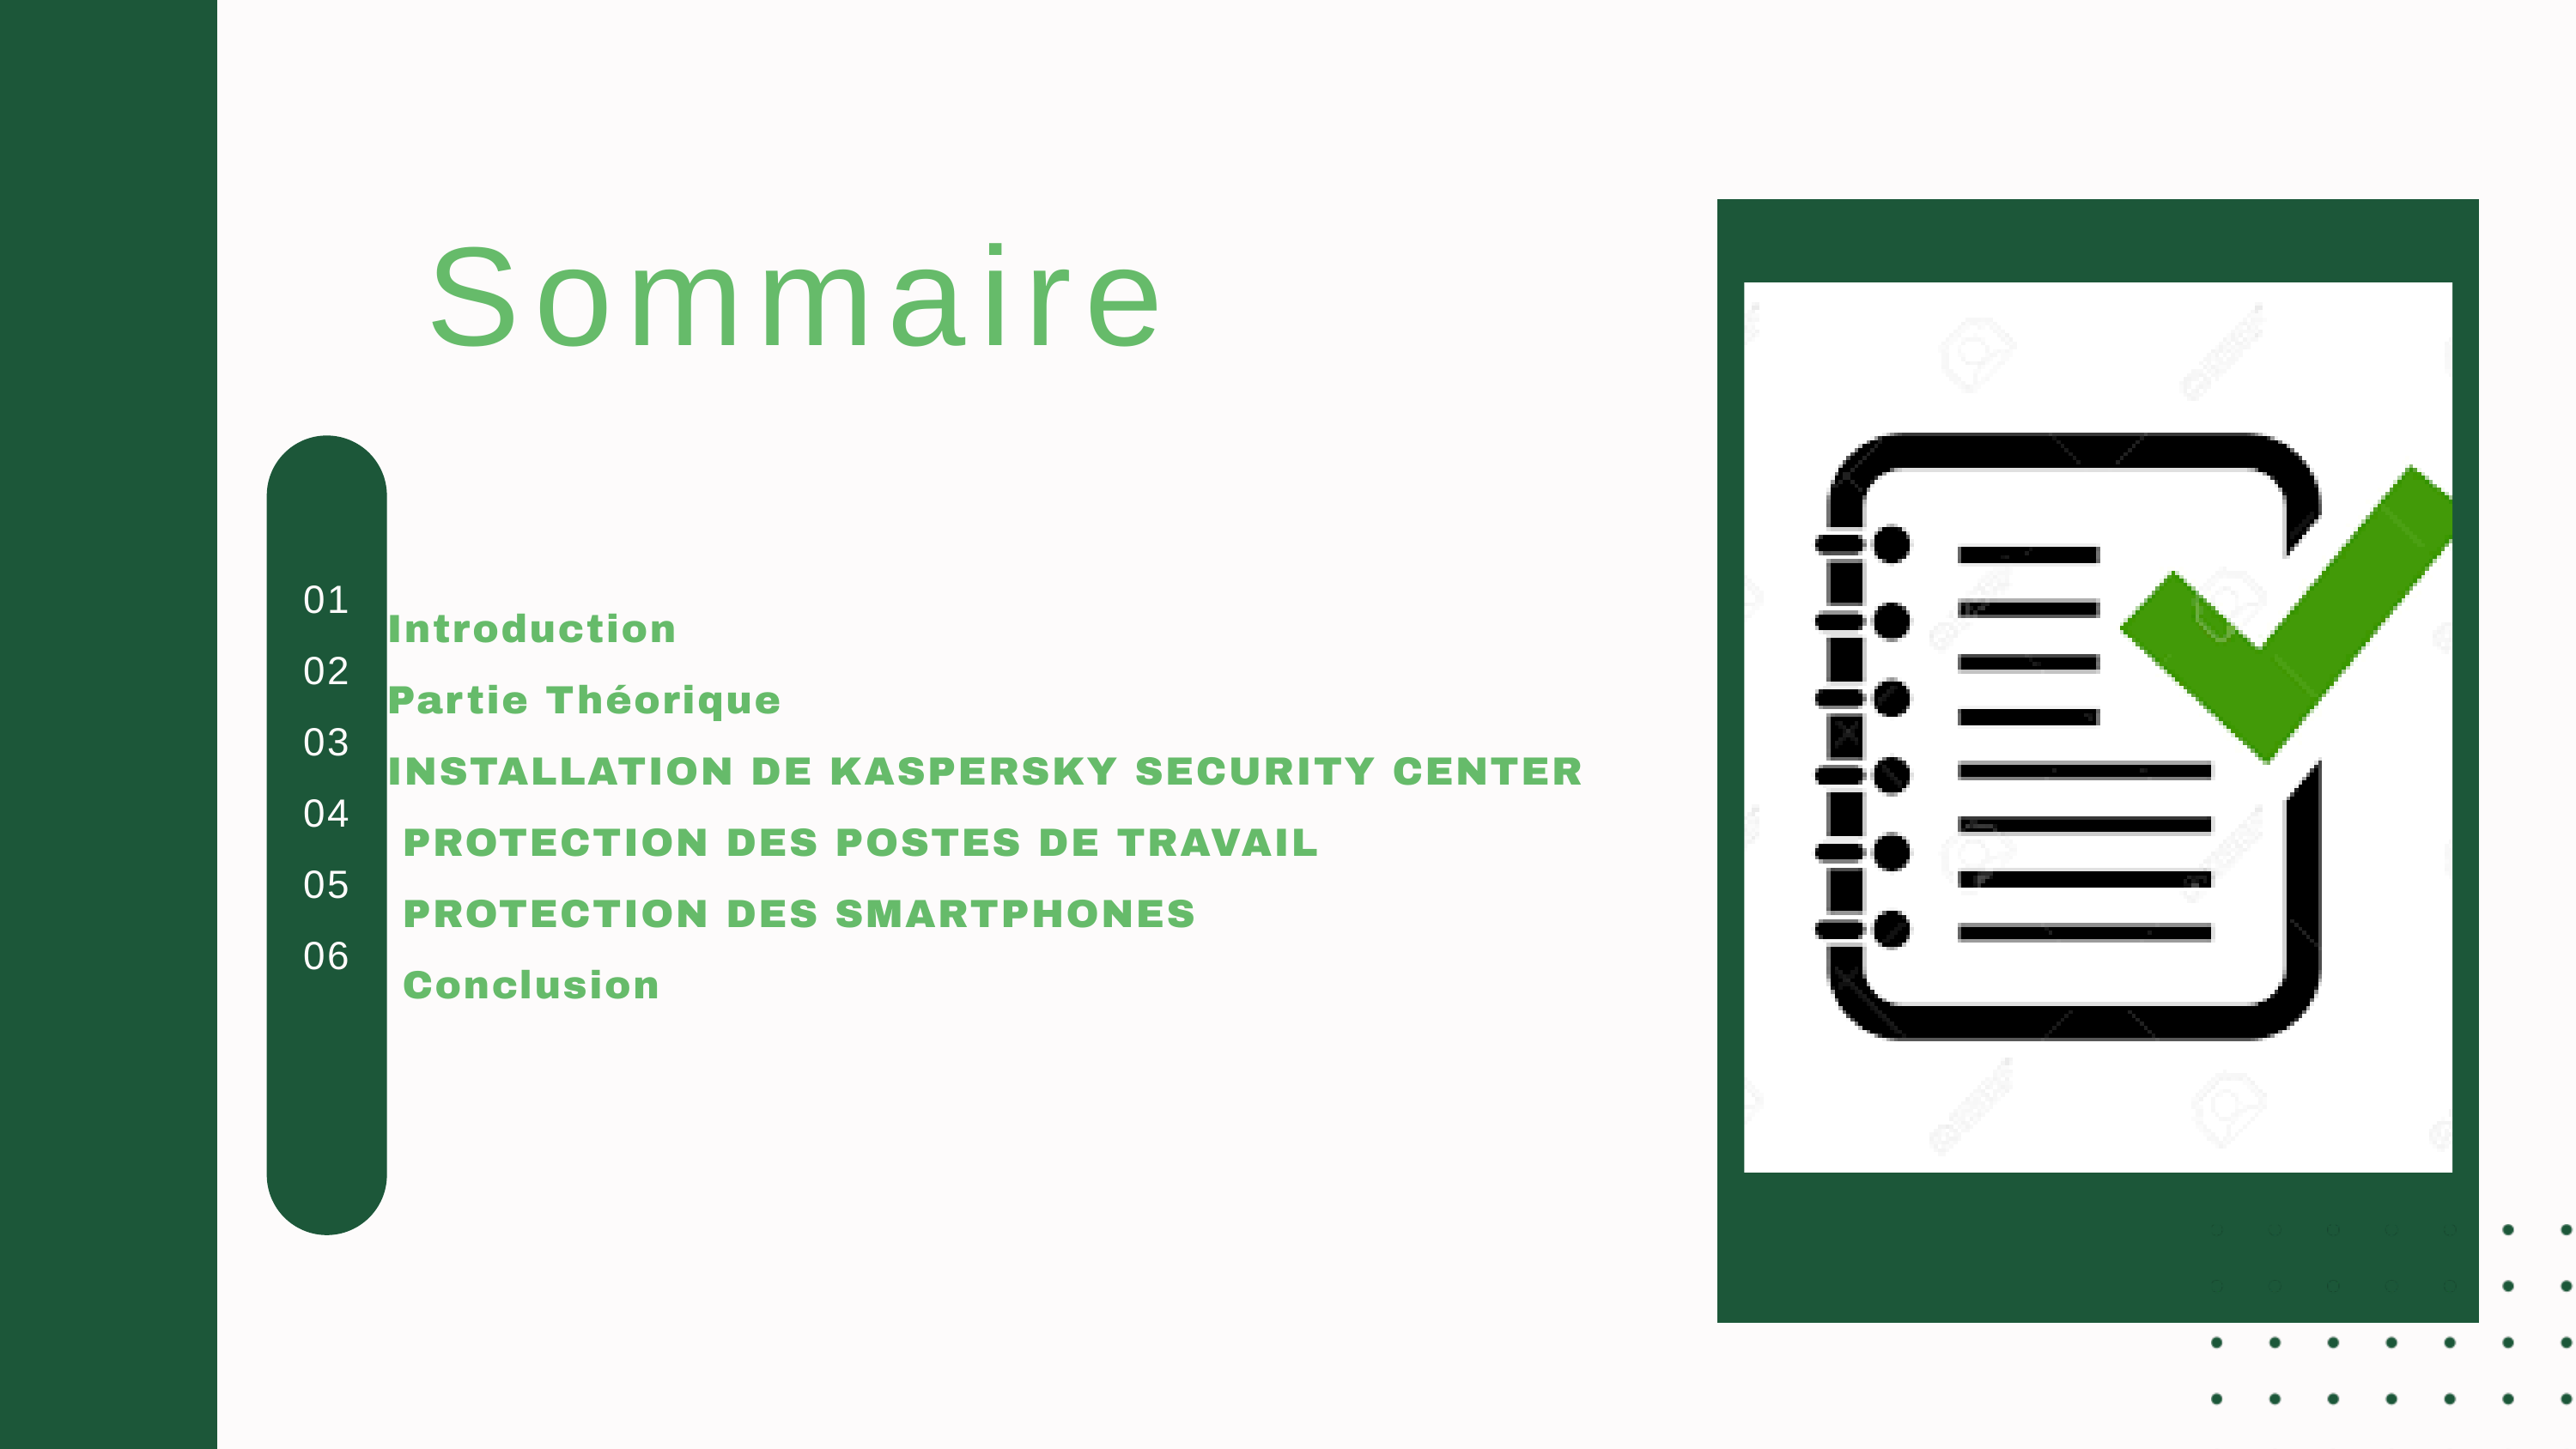

Sommaire

01
02
03
04
05
06

Introduction
Partie Théorique
INSTALLATION DE KASPERSKY SECURITY CENTER
 PROTECTION DES POSTES DE TRAVAIL
 PROTECTION DES SMARTPHONES
 Conclusion